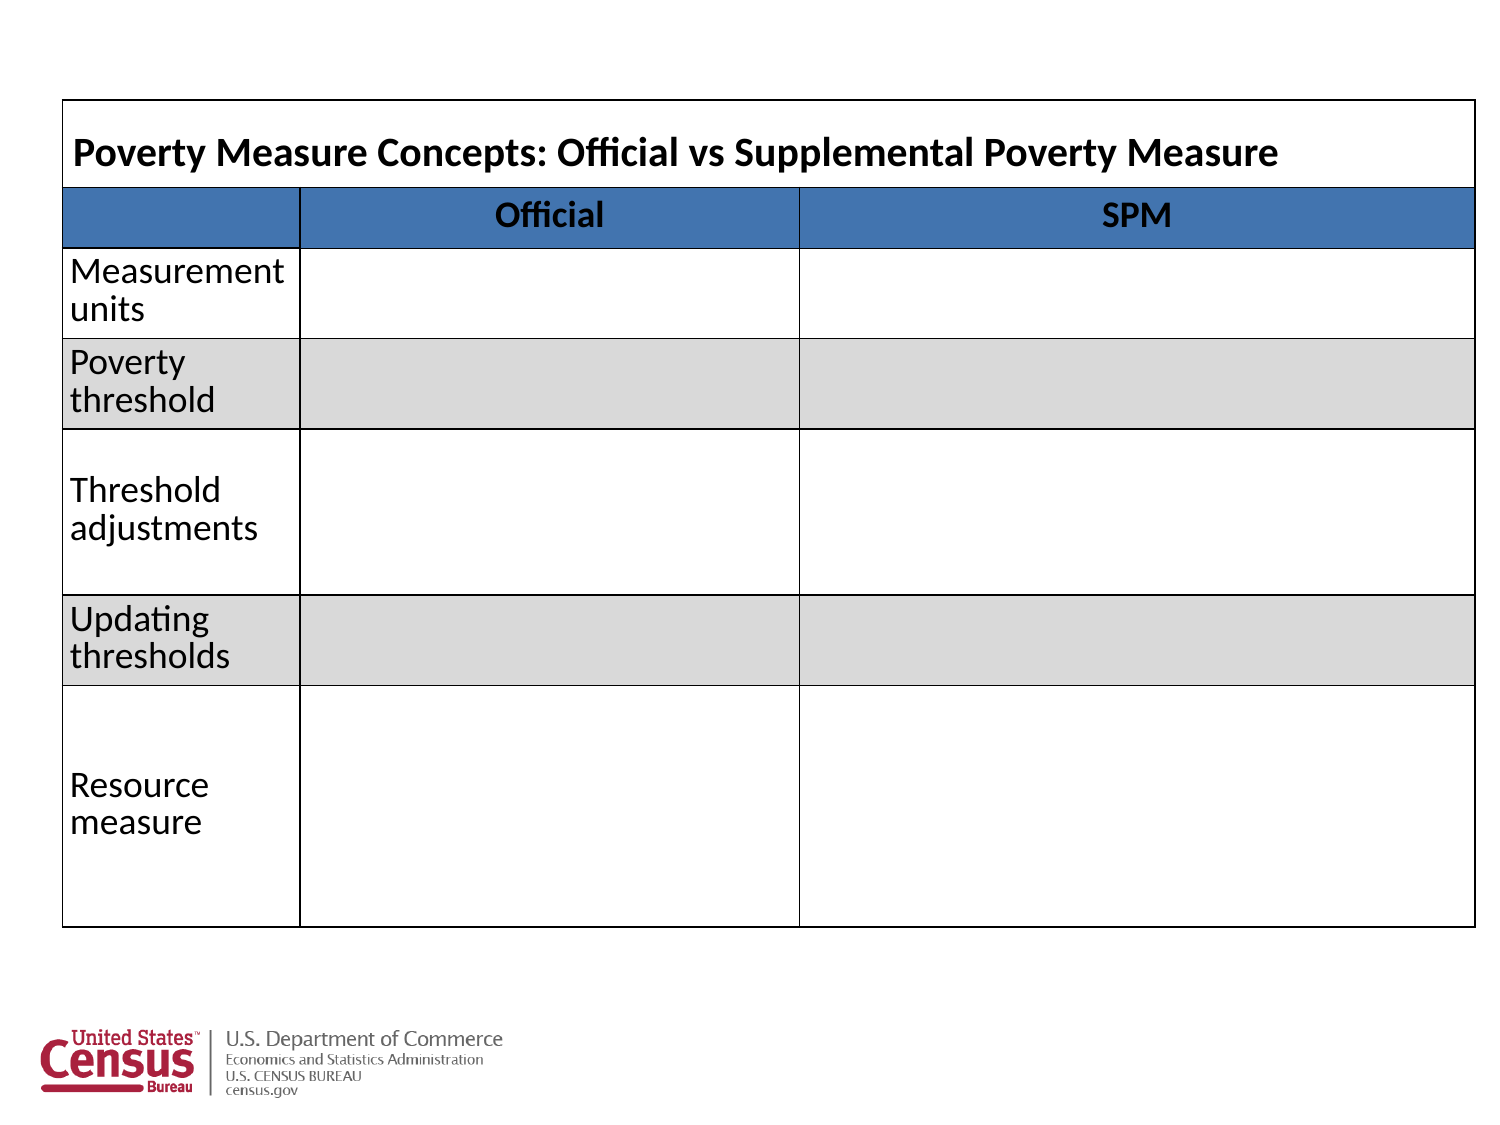

| Poverty Measure Concepts: Official vs Supplemental Poverty Measure |  |  |
| --- | --- | --- |
|  | Official | SPM |
| Measurement units |  |  |
| Poverty threshold |  |  |
| Threshold adjustments |  |  |
| Updating thresholds |  |  |
| Resource measure |  |  |